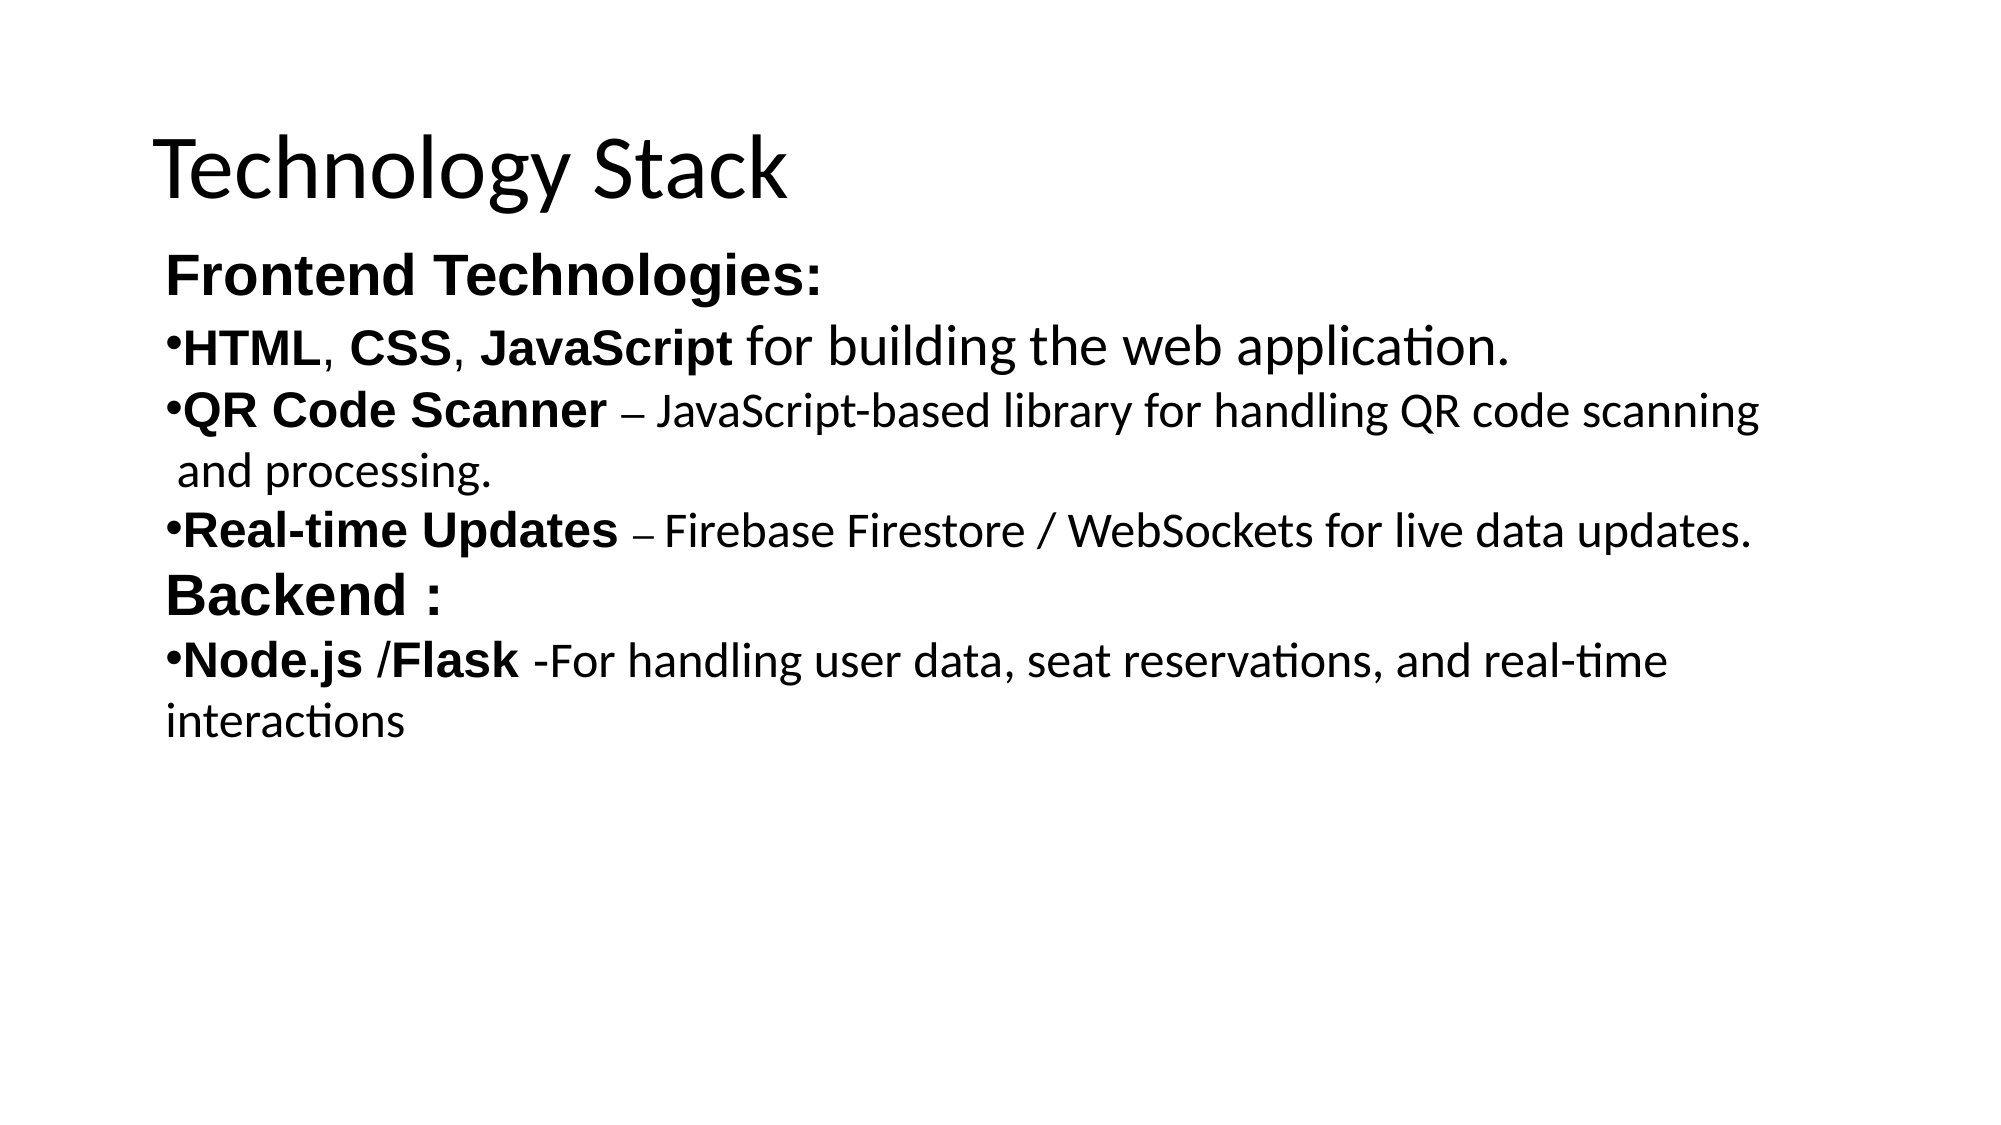

# Technology Stack
Frontend Technologies:
HTML, CSS, JavaScript for building the web application.
QR Code Scanner – JavaScript-based library for handling QR code scanning
 and processing.
Real-time Updates – Firebase Firestore / WebSockets for live data updates.
Backend :
Node.js /Flask -For handling user data, seat reservations, and real-time
interactions